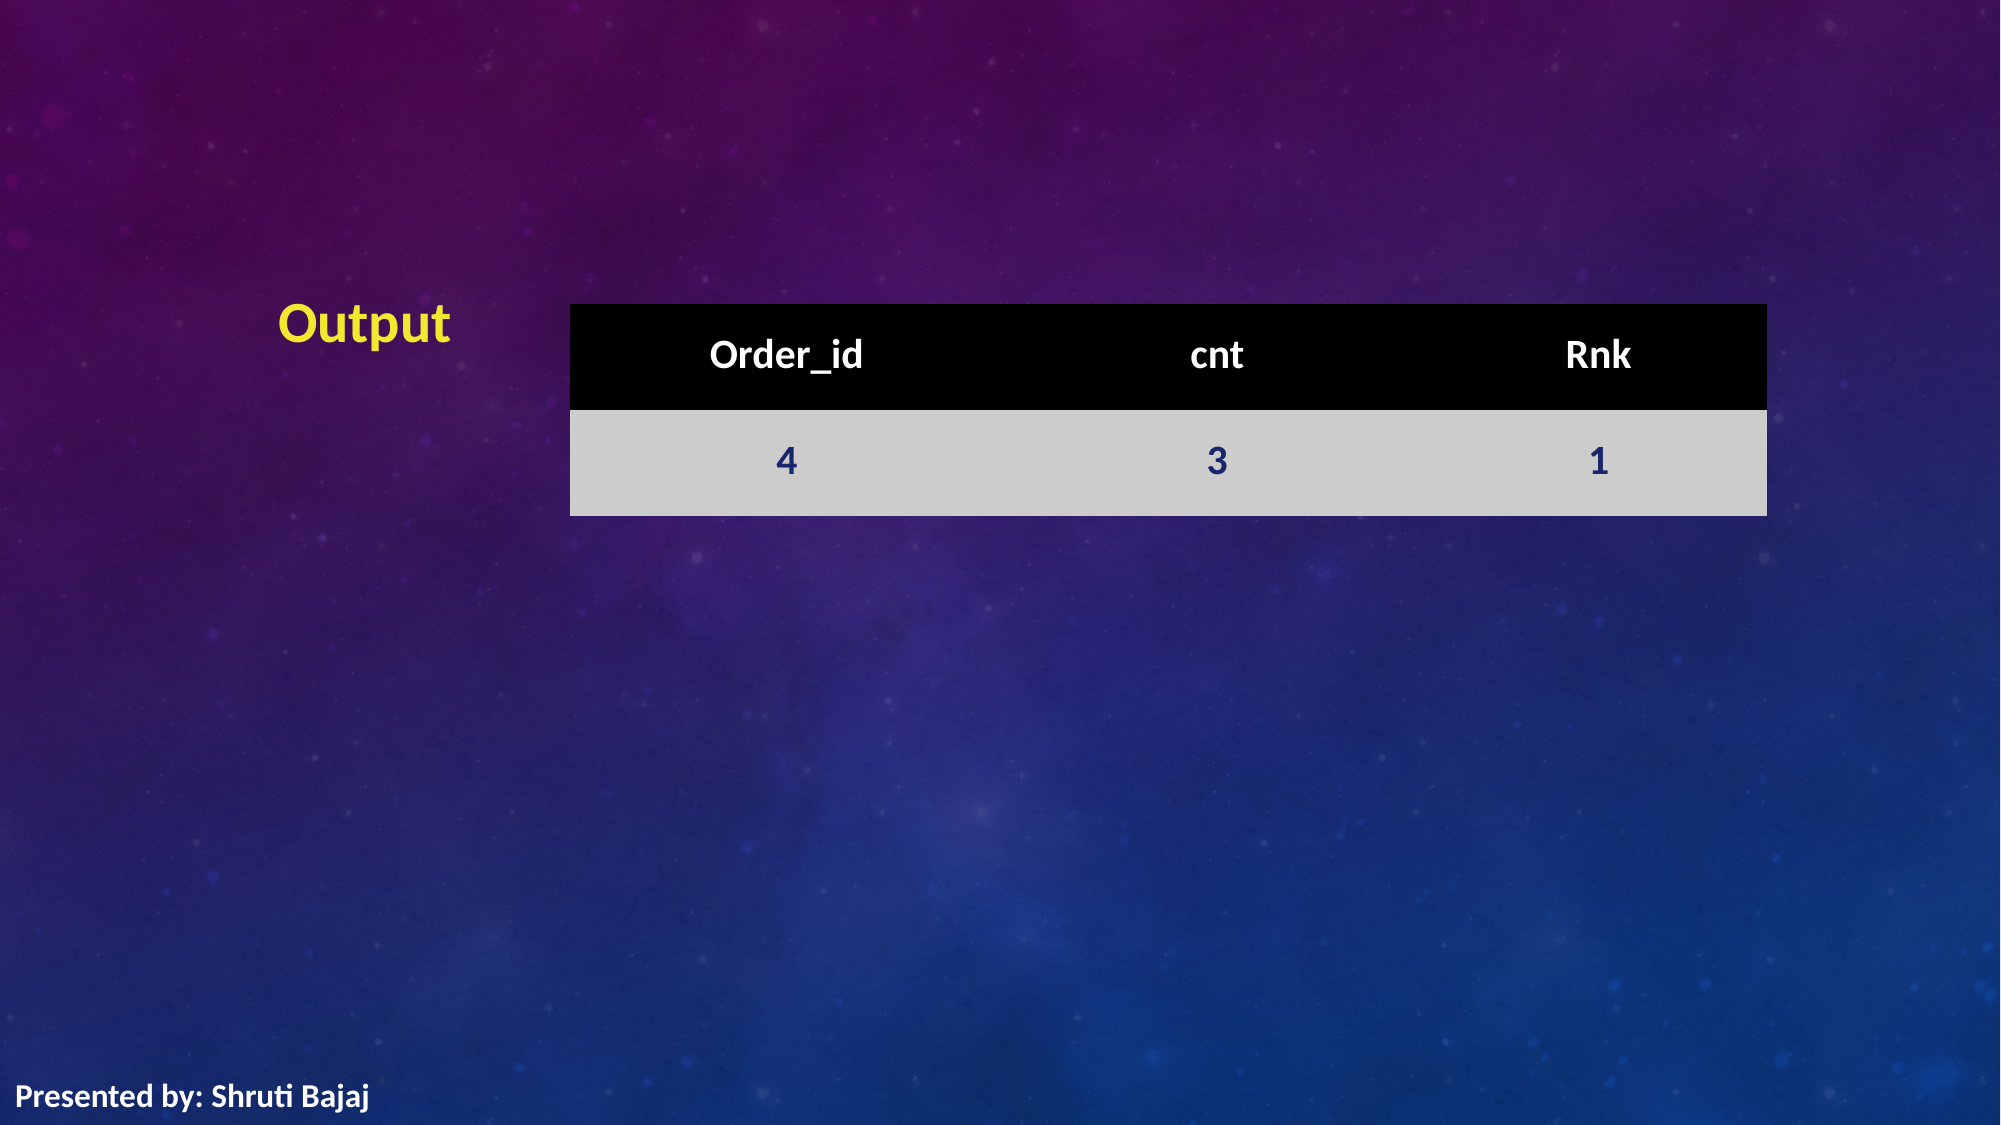

Output

| Order\_id | cnt | Rnk |
| --- | --- | --- |
| 4 | 3 | 1 |
Presented by: Shruti Bajaj